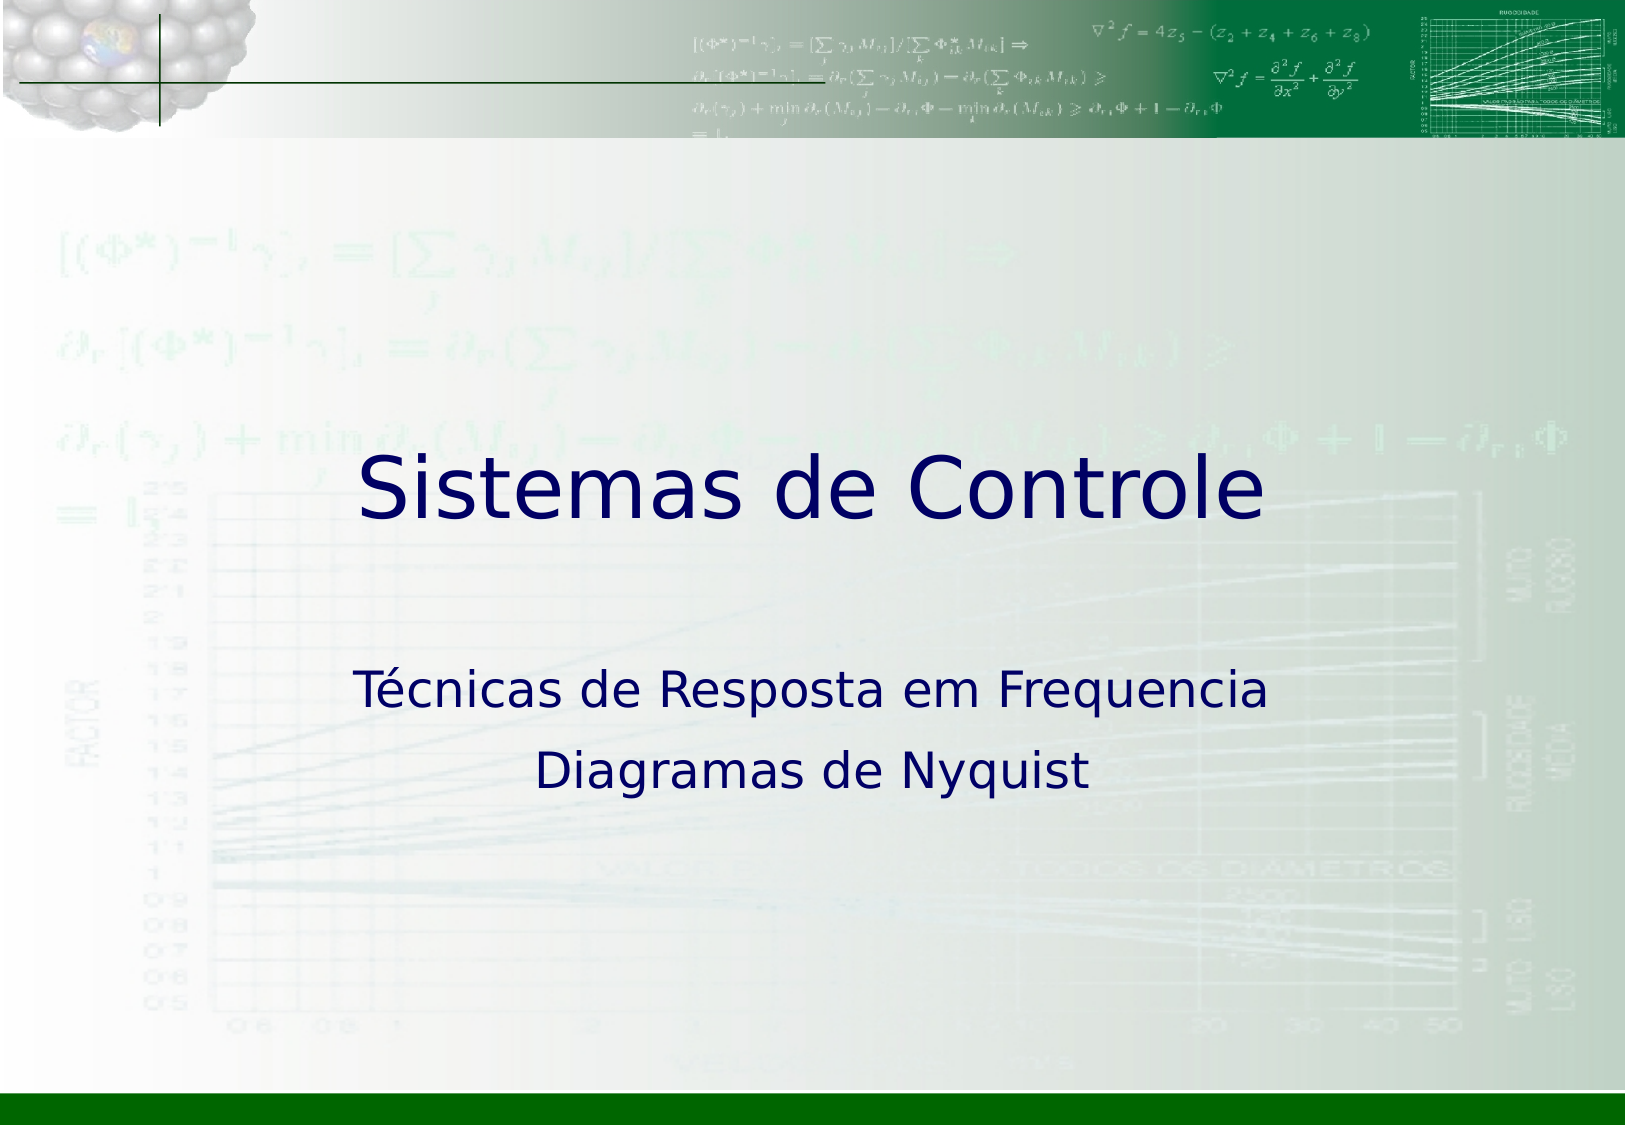

# Sistemas de Controle
Técnicas de Resposta em Frequencia
Diagramas de Nyquist